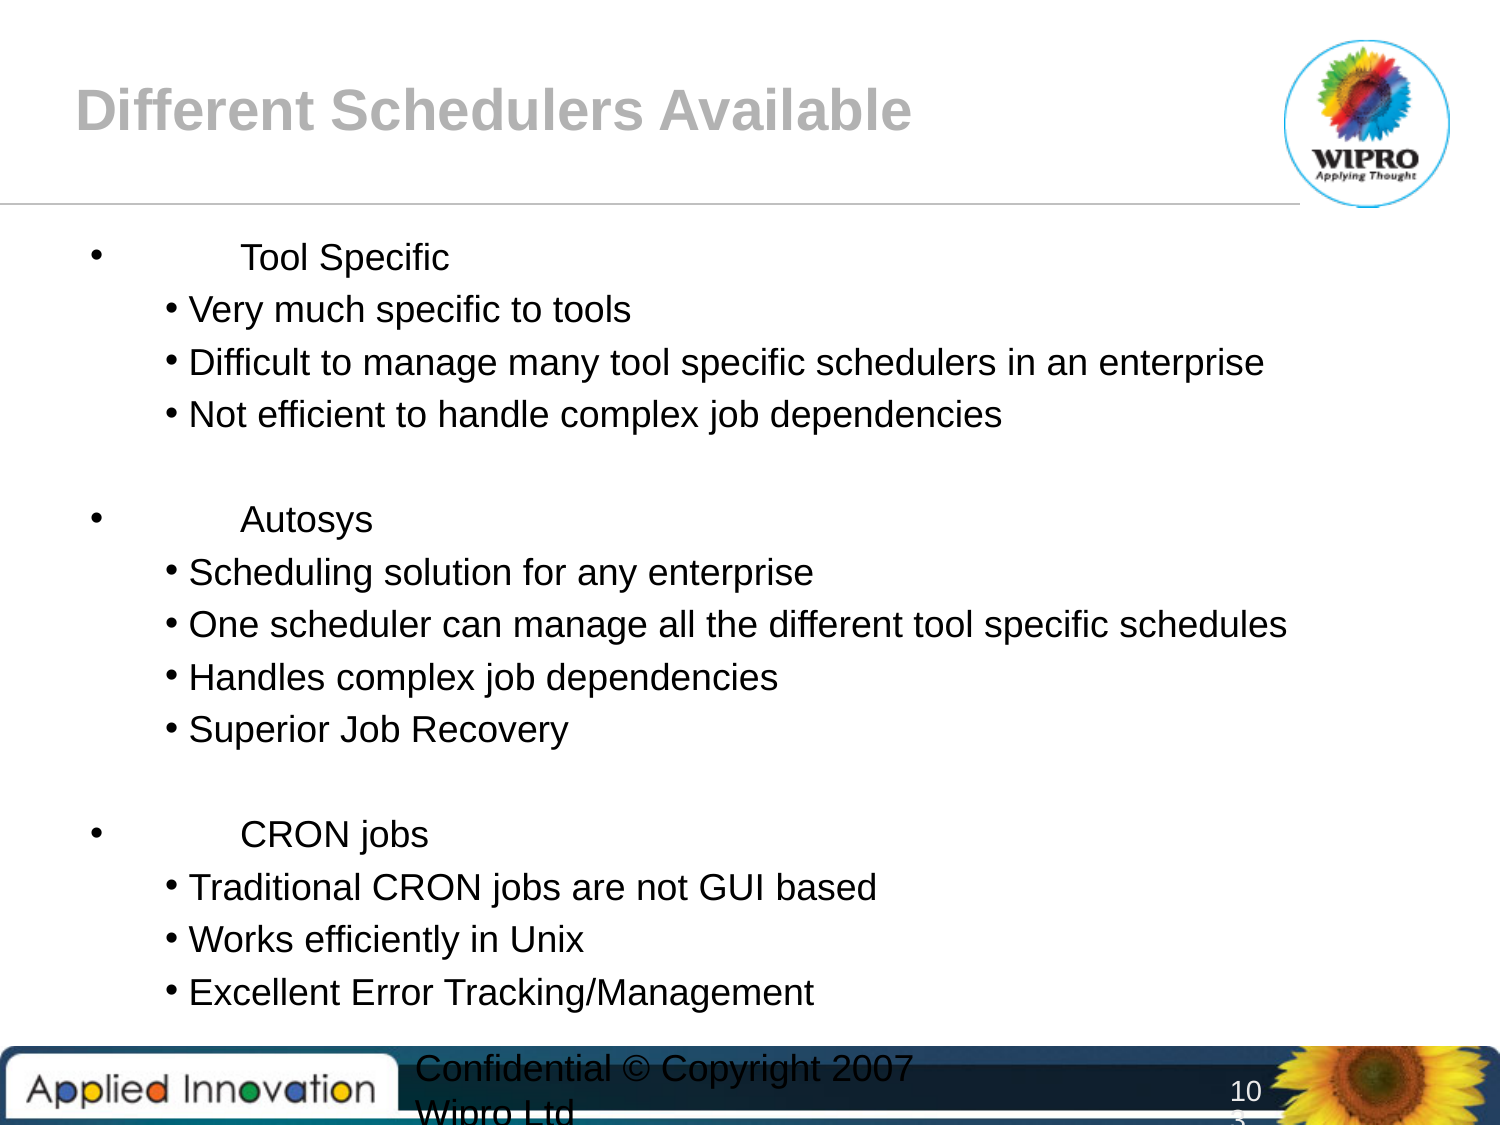

Different Schedulers Available

 	Tool Specific
 Very much specific to tools
 Difficult to manage many tool specific schedulers in an enterprise
 Not efficient to handle complex job dependencies

 	Autosys
 Scheduling solution for any enterprise
 One scheduler can manage all the different tool specific schedules
 Handles complex job dependencies
 Superior Job Recovery

 	CRON jobs
 Traditional CRON jobs are not GUI based
 Works efficiently in Unix
 Excellent Error Tracking/Management

Confidential © Copyright 2007 Wipro Ltd